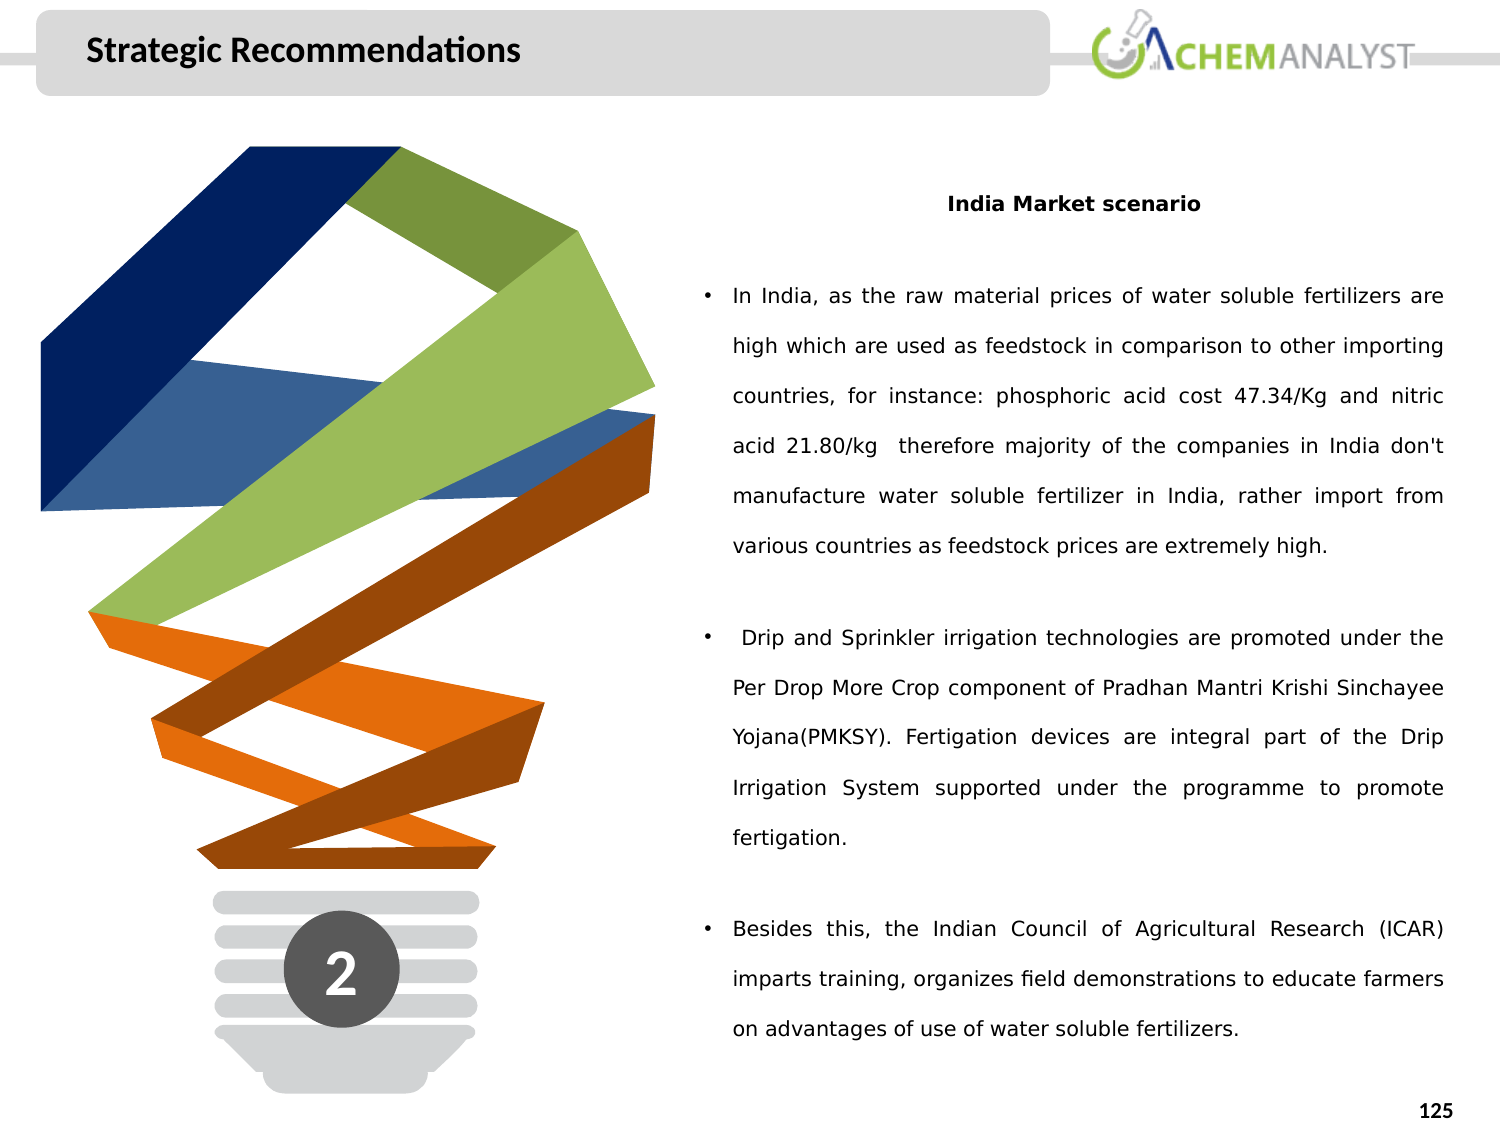

Strategic Recommendations
India Market scenario
In India, as the raw material prices of water soluble fertilizers are high which are used as feedstock in comparison to other importing countries, for instance: phosphoric acid cost 47.34/Kg and nitric acid 21.80/kg  therefore majority of the companies in India don't manufacture water soluble fertilizer in India, rather import from various countries as feedstock prices are extremely high.
 Drip and Sprinkler irrigation technologies are promoted under the Per Drop More Crop component of Pradhan Mantri Krishi Sinchayee Yojana(PMKSY). Fertigation devices are integral part of the Drip Irrigation System supported under the programme to promote fertigation.
Besides this, the Indian Council of Agricultural Research (ICAR) imparts training, organizes field demonstrations to educate farmers on advantages of use of water soluble fertilizers.

2

125